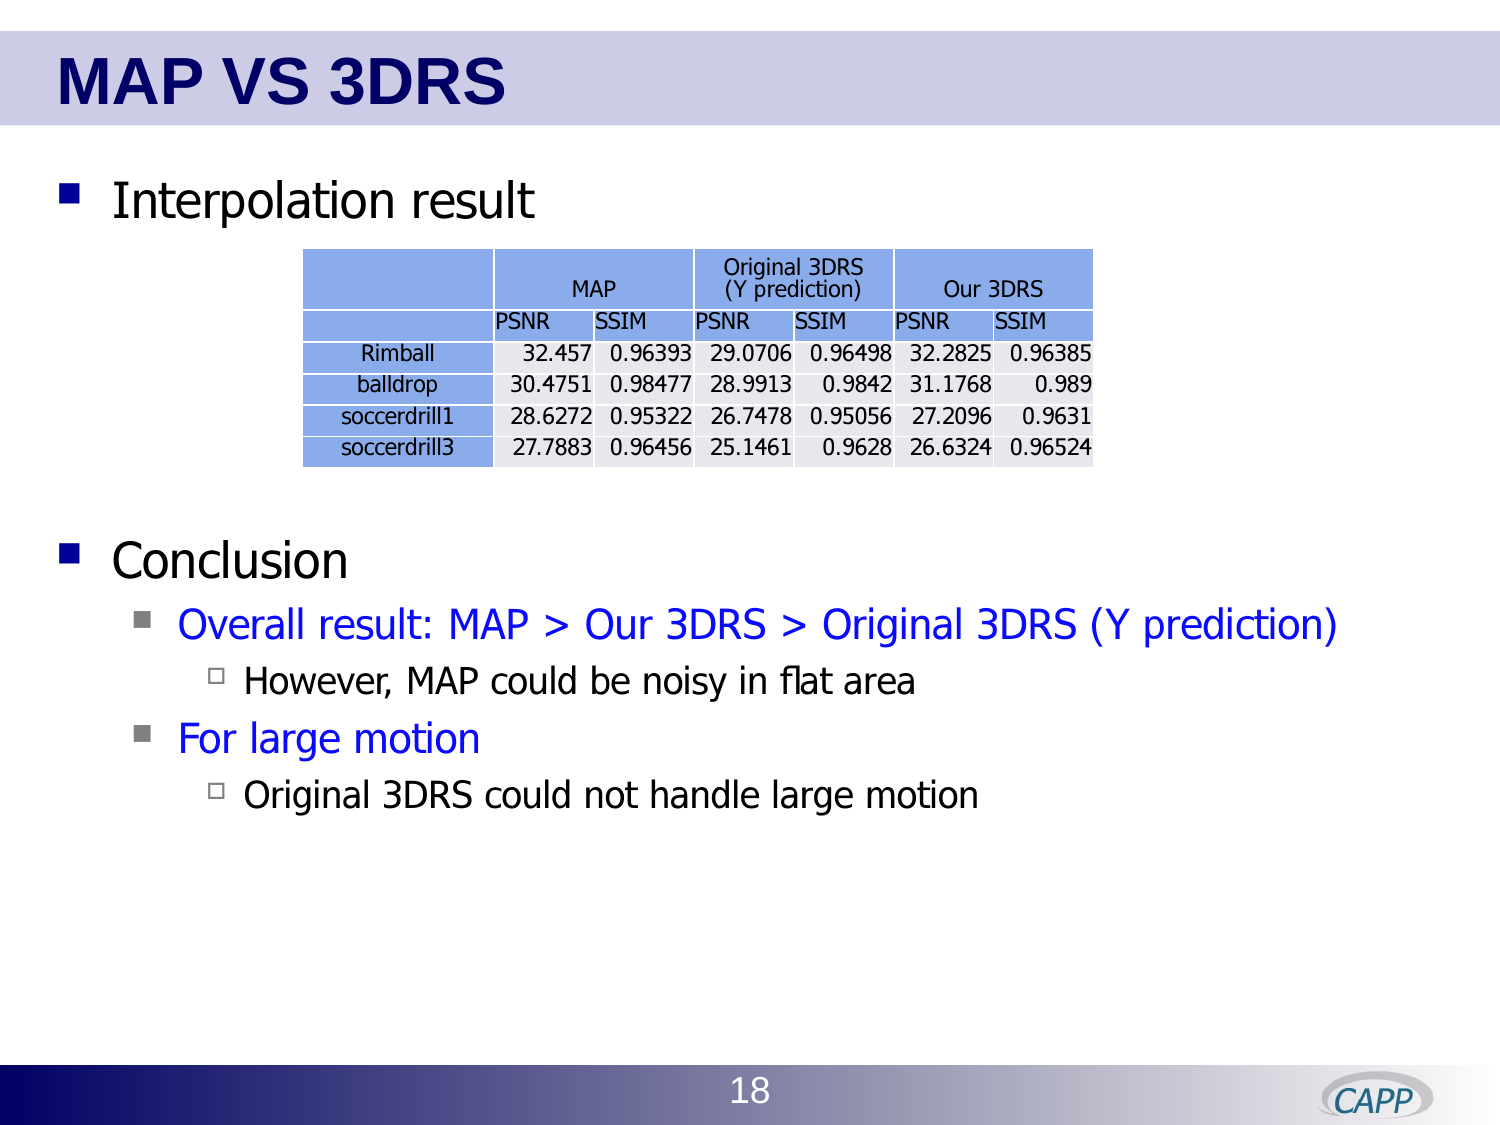

# MAP vs 3DRS
Interpolation result

Conclusion
Overall result: MAP > Our 3DRS > Original 3DRS (Y prediction)
However, MAP could be noisy in flat area
For large motion
Original 3DRS could not handle large motion

|  | MAP |  | Original 3DRS (Y prediction) |  | Our 3DRS |  |
| --- | --- | --- | --- | --- | --- | --- |
|  | PSNR | SSIM | PSNR | SSIM | PSNR | SSIM |
| Rimball | 32.457 | 0.96393 | 29.0706 | 0.96498 | 32.2825 | 0.96385 |
| balldrop | 30.4751 | 0.98477 | 28.9913 | 0.9842 | 31.1768 | 0.989 |
| soccerdrill1 | 28.6272 | 0.95322 | 26.7478 | 0.95056 | 27.2096 | 0.9631 |
| soccerdrill3 | 27.7883 | 0.96456 | 25.1461 | 0.9628 | 26.6324 | 0.96524 |